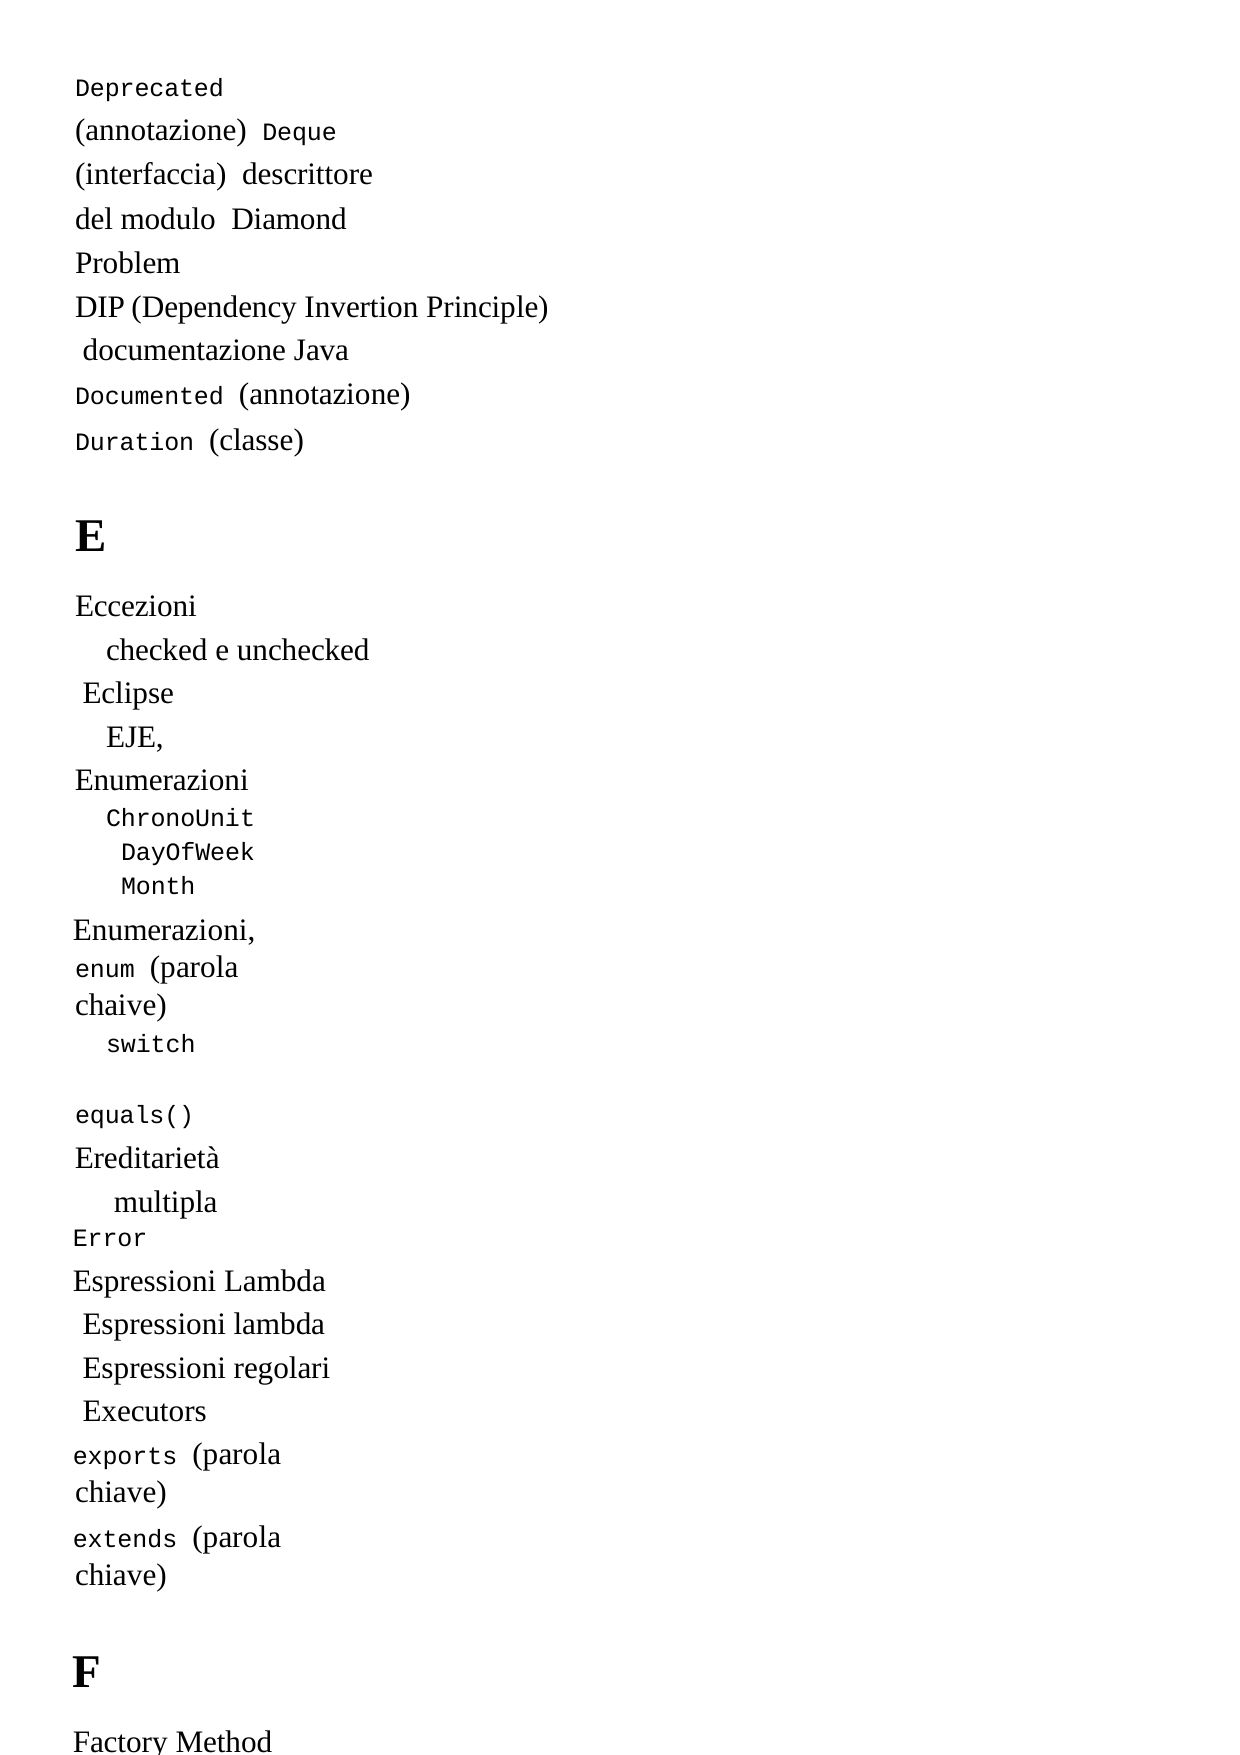

Deprecated (annotazione)  Deque (interfaccia)  descrittore del modulo  Diamond Problem
DIP (Dependency Invertion Principle)  documentazione Java
Documented (annotazione)
Duration (classe)

E
Eccezioni
checked e unchecked  Eclipse
EJE,
Enumerazioni  ChronoUnit  DayOfWeek  Month
Enumerazioni, enum (parola chaive)
switch  equals()
Ereditarietà  multipla
Error
Espressioni Lambda  Espressioni lambda  Espressioni regolari  Executors
exports (parola chiave)
extends (parola chiave)

F
Factory Method (pattern)
Files (classe)
final (parola chiave)
finally (parola chiave)